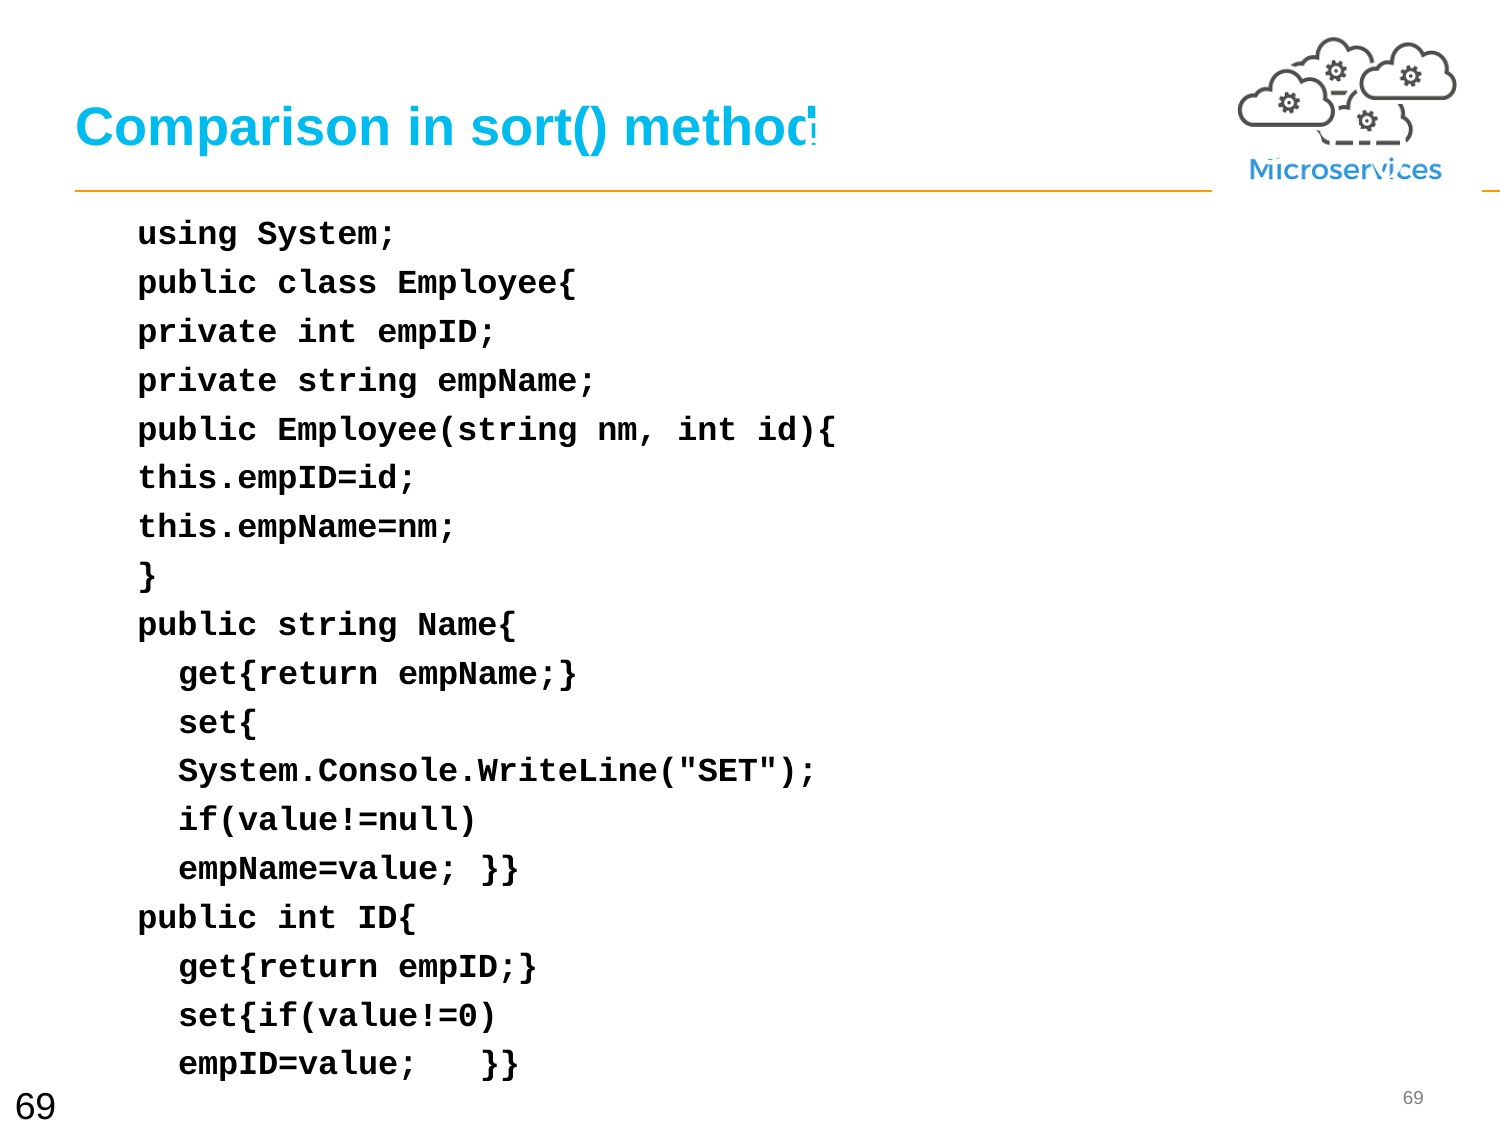

# Comparison in sort() method
Example using sort()
using System;
public class Employee{
private int empID;
private string empName;
public Employee(string nm, int id){
this.empID=id;
this.empName=nm;
}
public string Name{
	get{return empName;}
	set{
	System.Console.WriteLine("SET");
	if(value!=null)
	empName=value;	}}
public int ID{
	get{return empID;}
	set{if(value!=0)
	empID=value;	}}
69